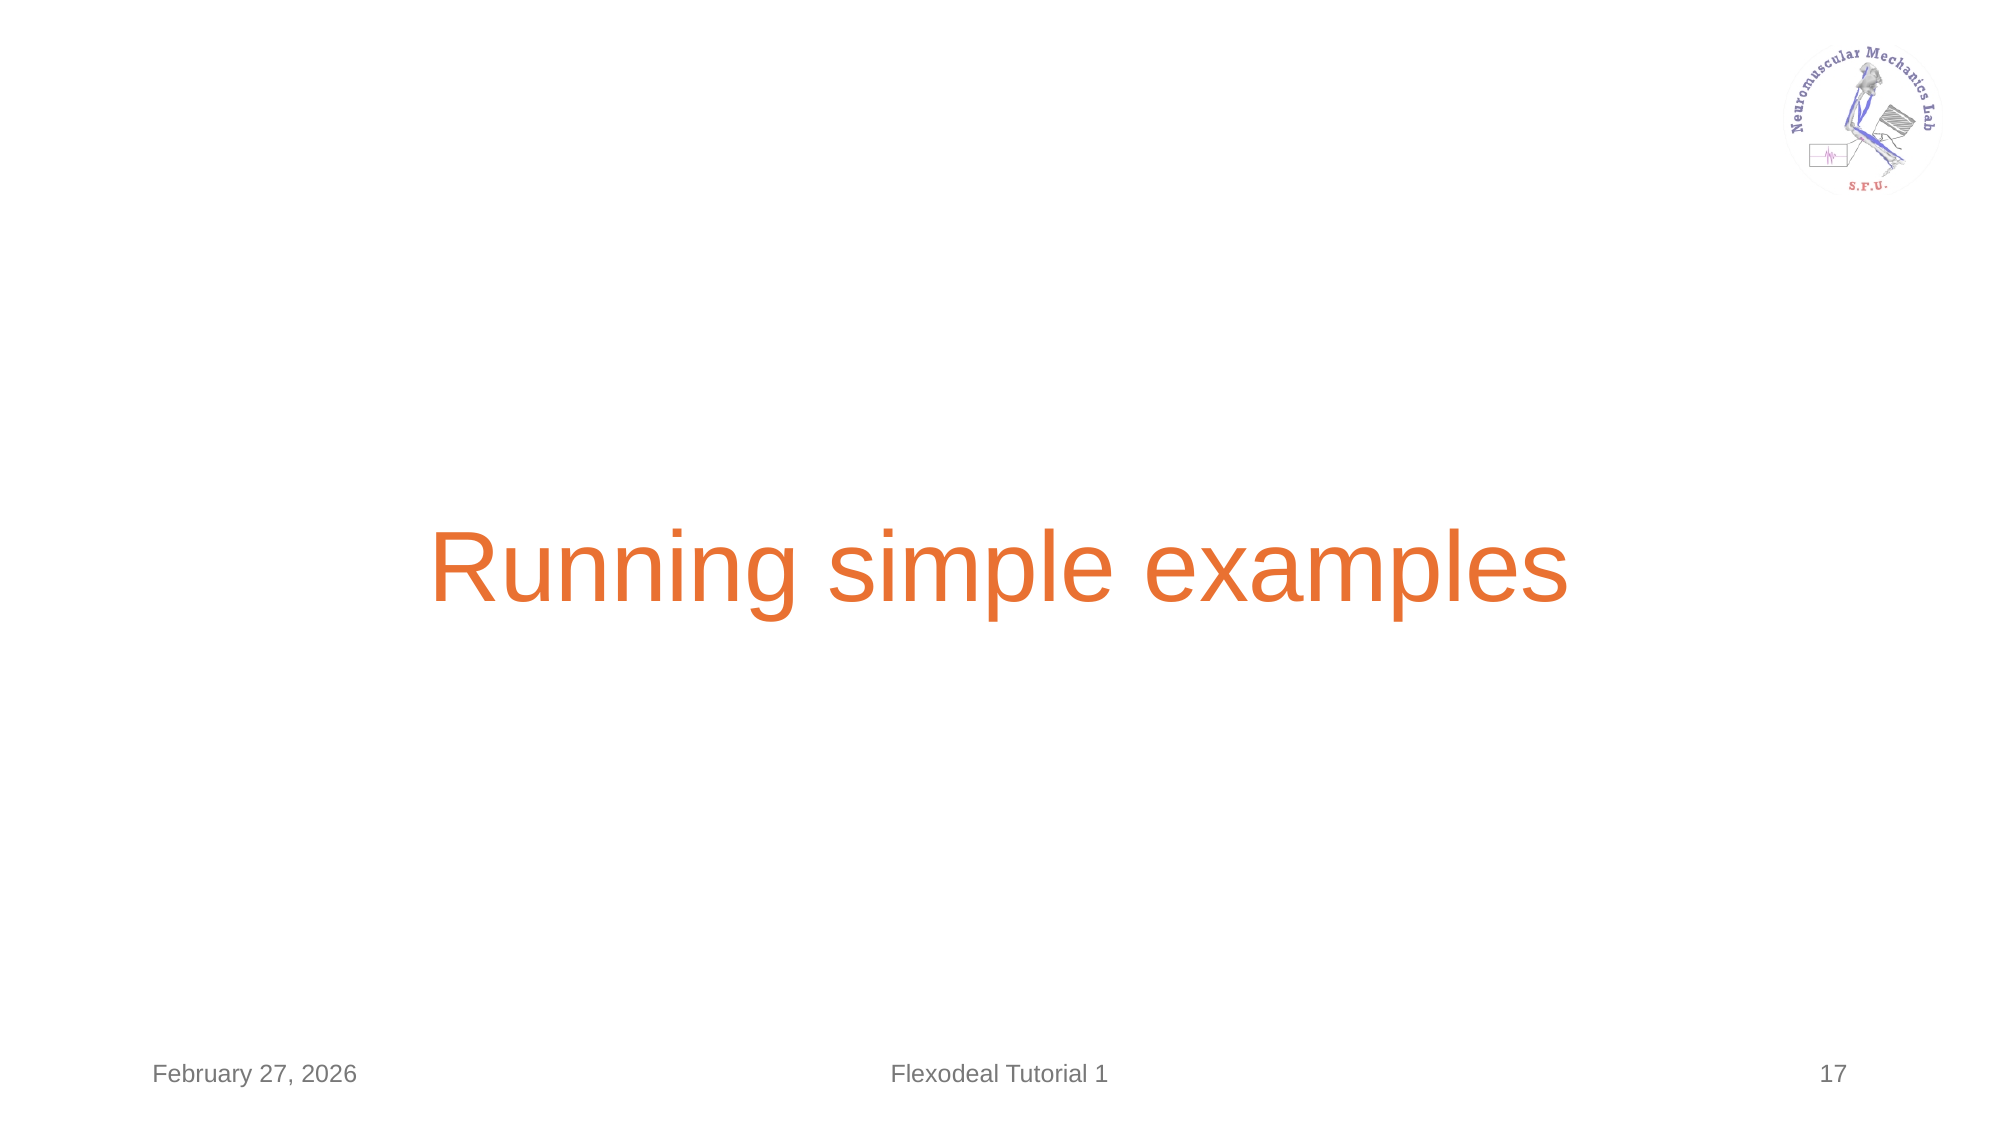

Running simple examples
February 27, 2026
Flexodeal Tutorial 1
17